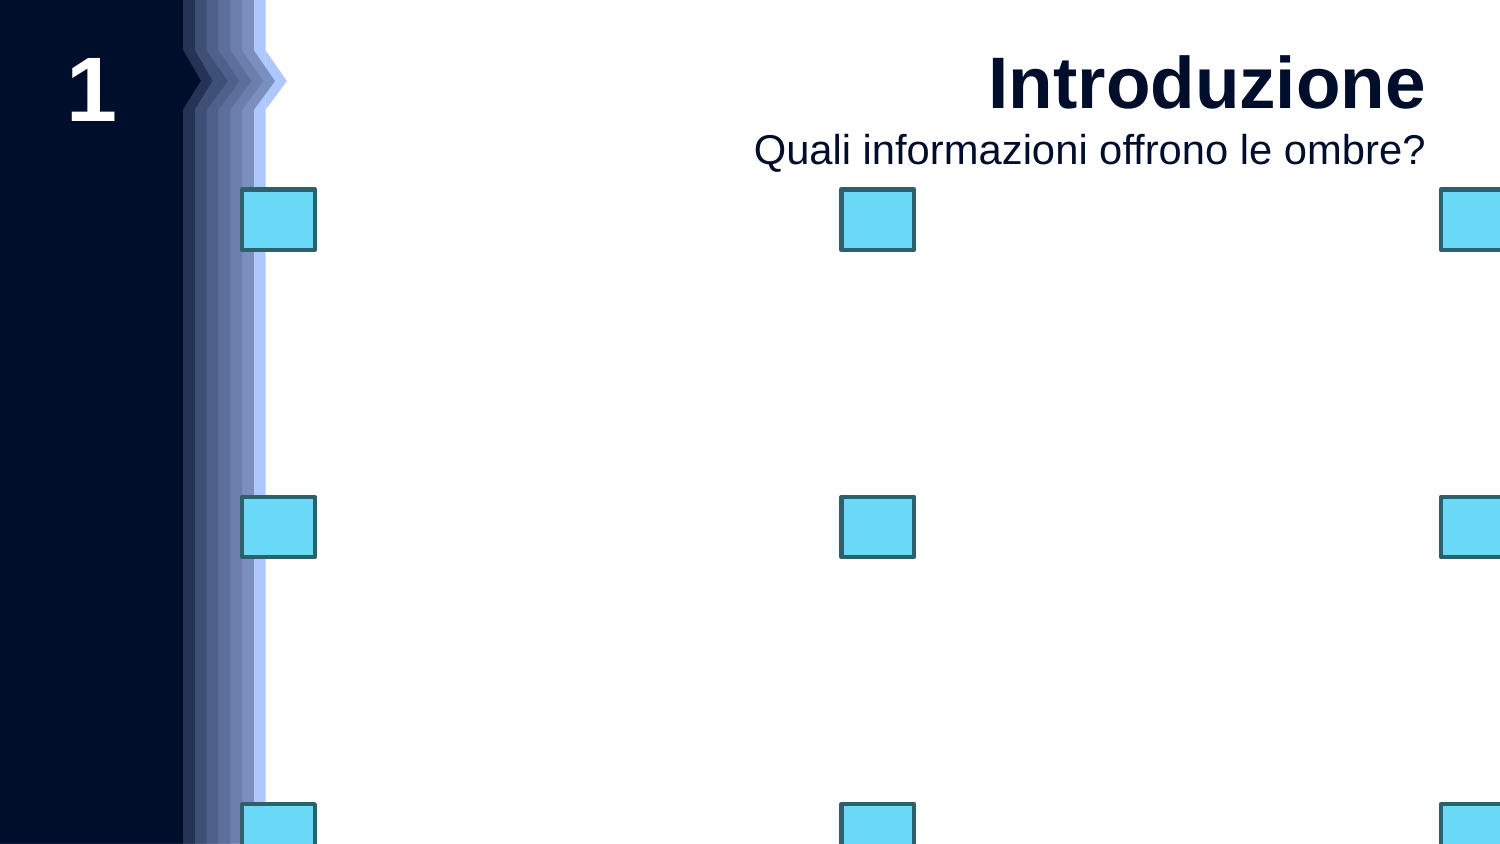

8

7

6

5

4

3

2

1

# Introduzione Quali informazioni offrono le ombre?